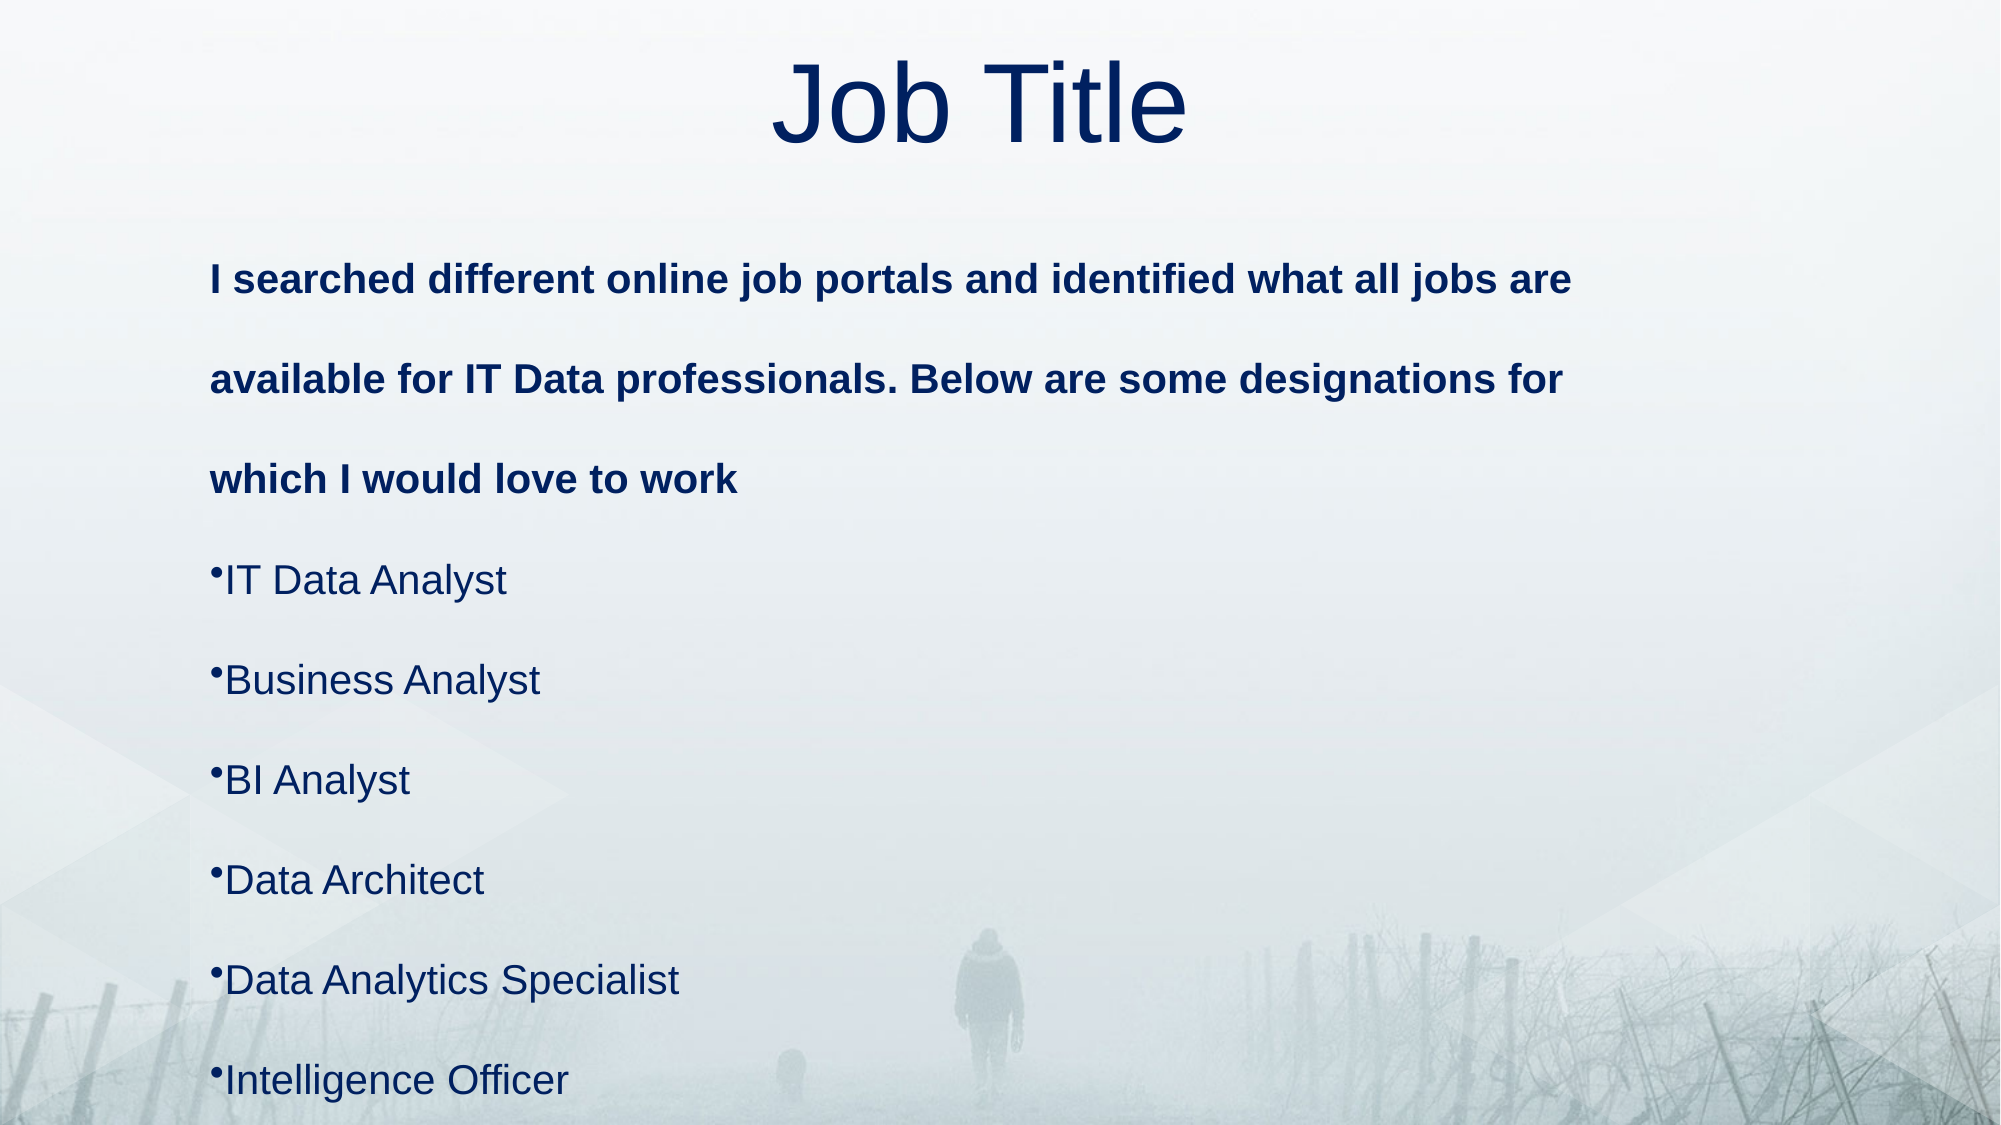

Job Title
I searched different online job portals and identified what all jobs are available for IT Data professionals. Below are some designations for which I would love to work
IT Data Analyst​
Business Analyst​
BI Analyst​
Data Architect​
Data Analytics Specialist​
Intelligence Officer​